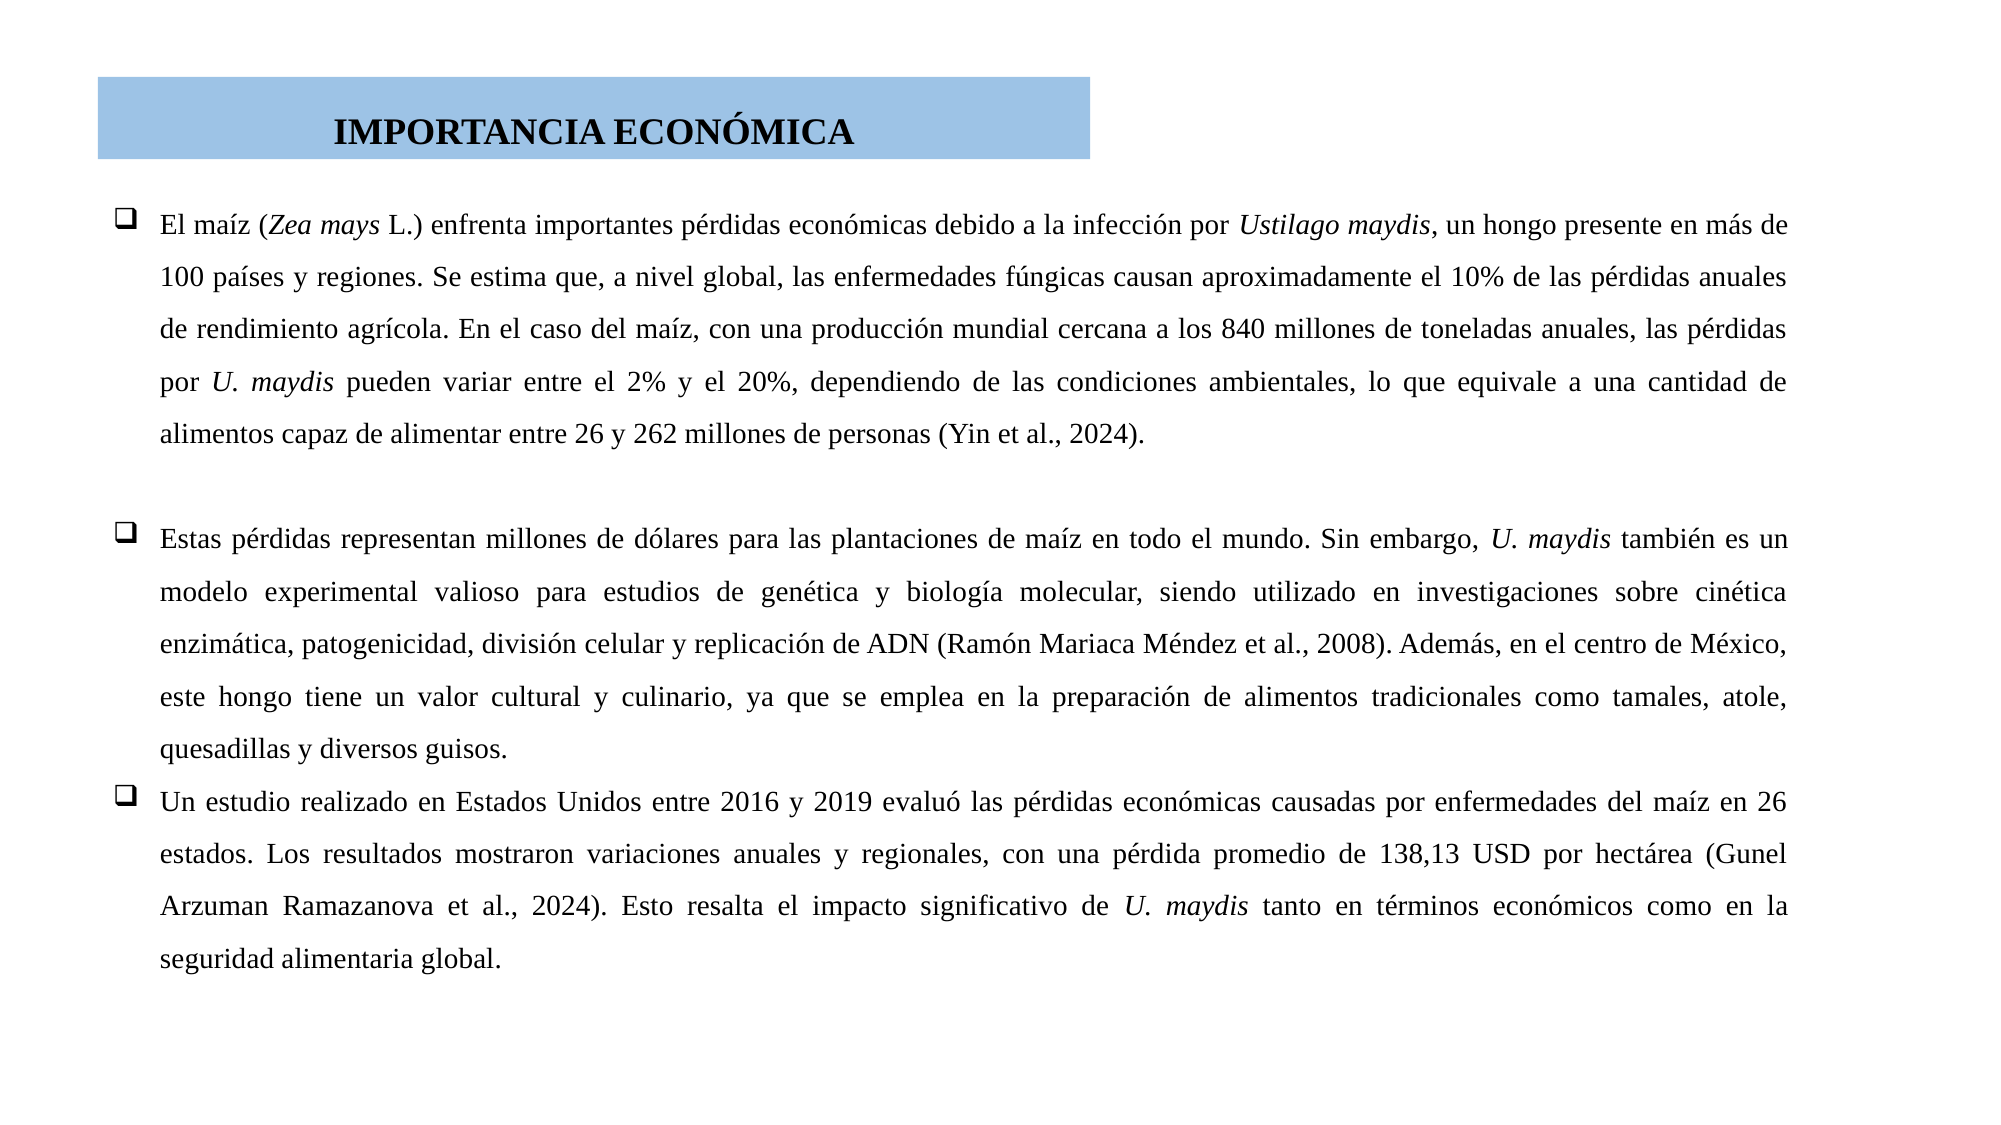

IMPORTANCIA ECONÓMICA

El maíz (Zea mays L.) enfrenta importantes pérdidas económicas debido a la infección por Ustilago maydis, un hongo presente en más de 100 países y regiones. Se estima que, a nivel global, las enfermedades fúngicas causan aproximadamente el 10% de las pérdidas anuales de rendimiento agrícola. En el caso del maíz, con una producción mundial cercana a los 840 millones de toneladas anuales, las pérdidas por U. maydis pueden variar entre el 2% y el 20%, dependiendo de las condiciones ambientales, lo que equivale a una cantidad de alimentos capaz de alimentar entre 26 y 262 millones de personas (Yin et al., 2024).

Estas pérdidas representan millones de dólares para las plantaciones de maíz en todo el mundo. Sin embargo, U. maydis también es un modelo experimental valioso para estudios de genética y biología molecular, siendo utilizado en investigaciones sobre cinética enzimática, patogenicidad, división celular y replicación de ADN (Ramón Mariaca Méndez et al., 2008). Además, en el centro de México, este hongo tiene un valor cultural y culinario, ya que se emplea en la preparación de alimentos tradicionales como tamales, atole, quesadillas y diversos guisos.
Un estudio realizado en Estados Unidos entre 2016 y 2019 evaluó las pérdidas económicas causadas por enfermedades del maíz en 26 estados. Los resultados mostraron variaciones anuales y regionales, con una pérdida promedio de 138,13 USD por hectárea (Gunel Arzuman Ramazanova et al., 2024). Esto resalta el impacto significativo de U. maydis tanto en términos económicos como en la seguridad alimentaria global.